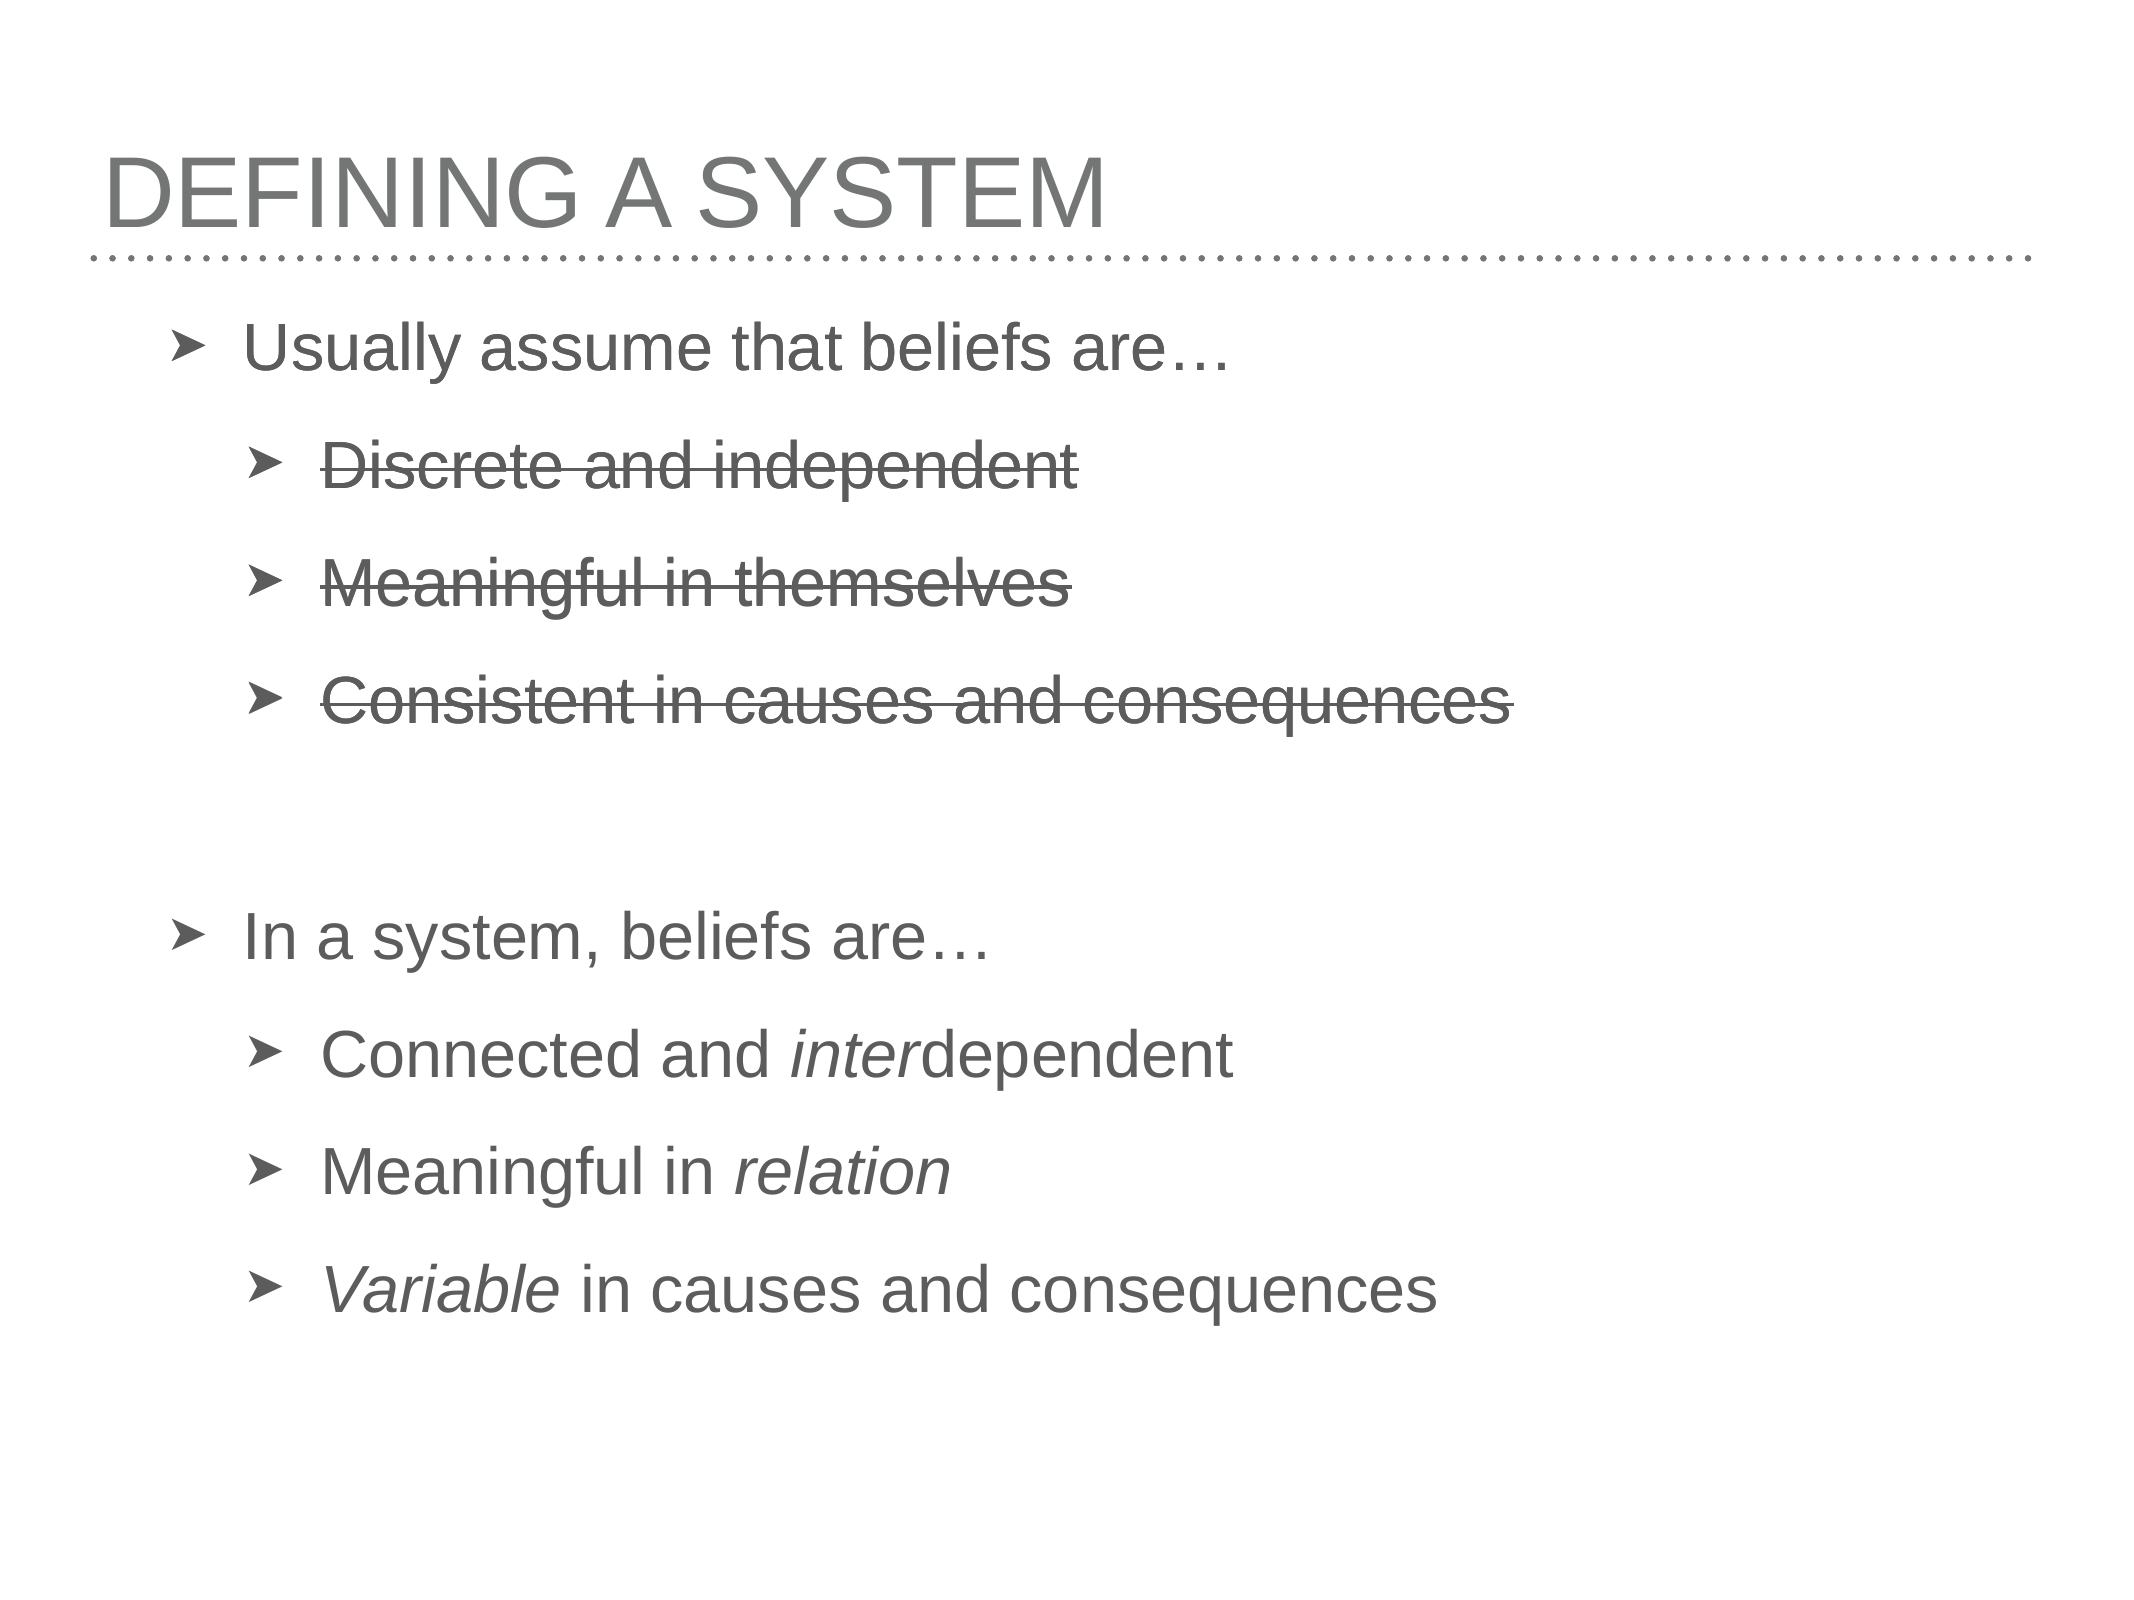

# Defining a System

Usually assume that beliefs are…
Discrete and independent
Meaningful in themselves
Consistent in causes and consequences
Usually assume that beliefs are…
Discrete and independent
Meaningful in themselves
Consistent in causes and consequences
In a system, beliefs are…
Connected and interdependent
Meaningful in relation
Variable in causes and consequences